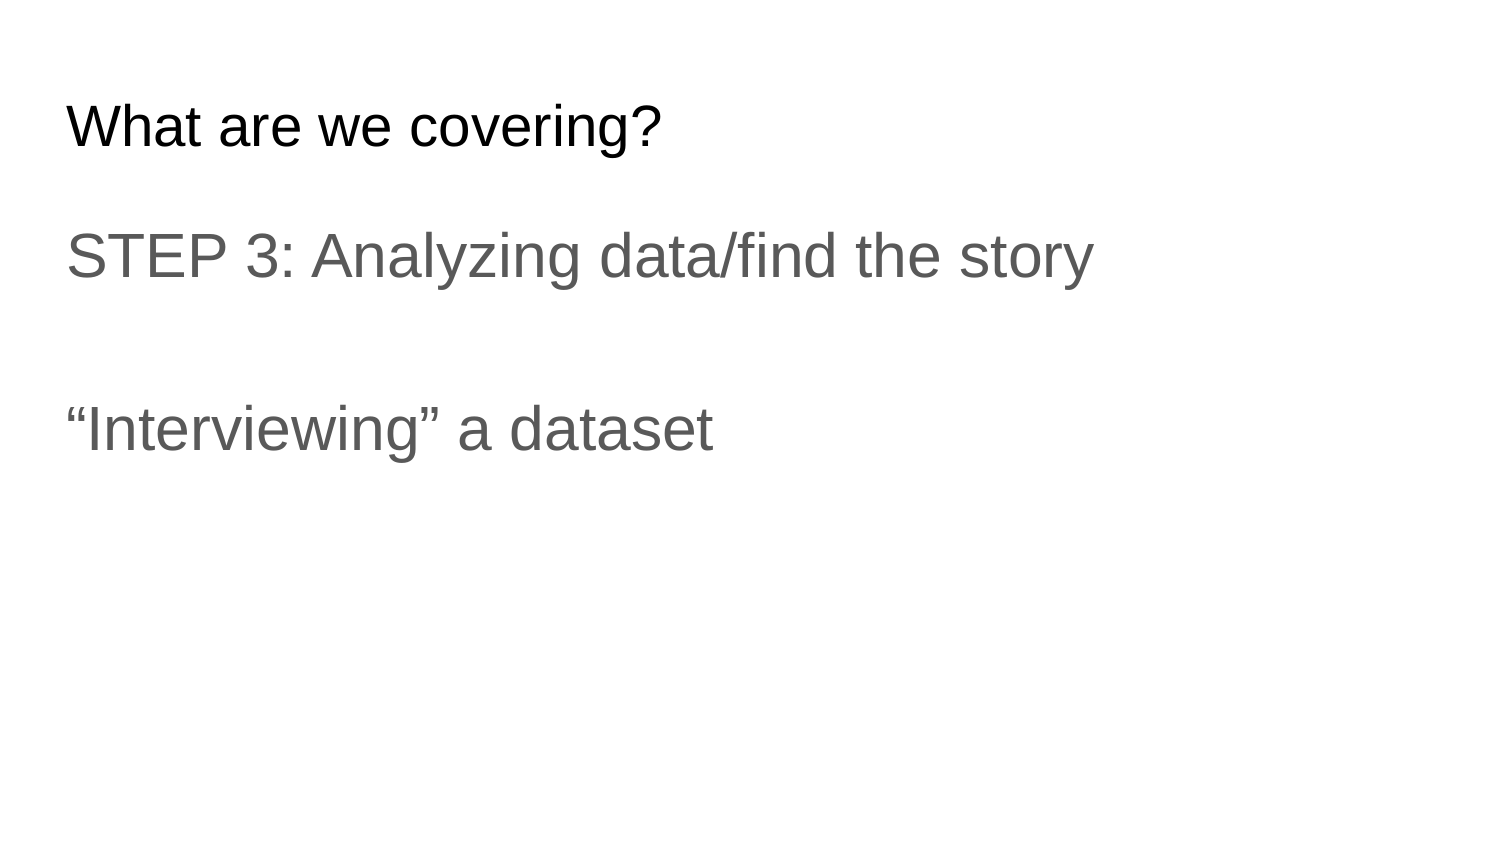

# What are we covering?
STEP 3: Analyzing data/find the story

“Interviewing” a dataset